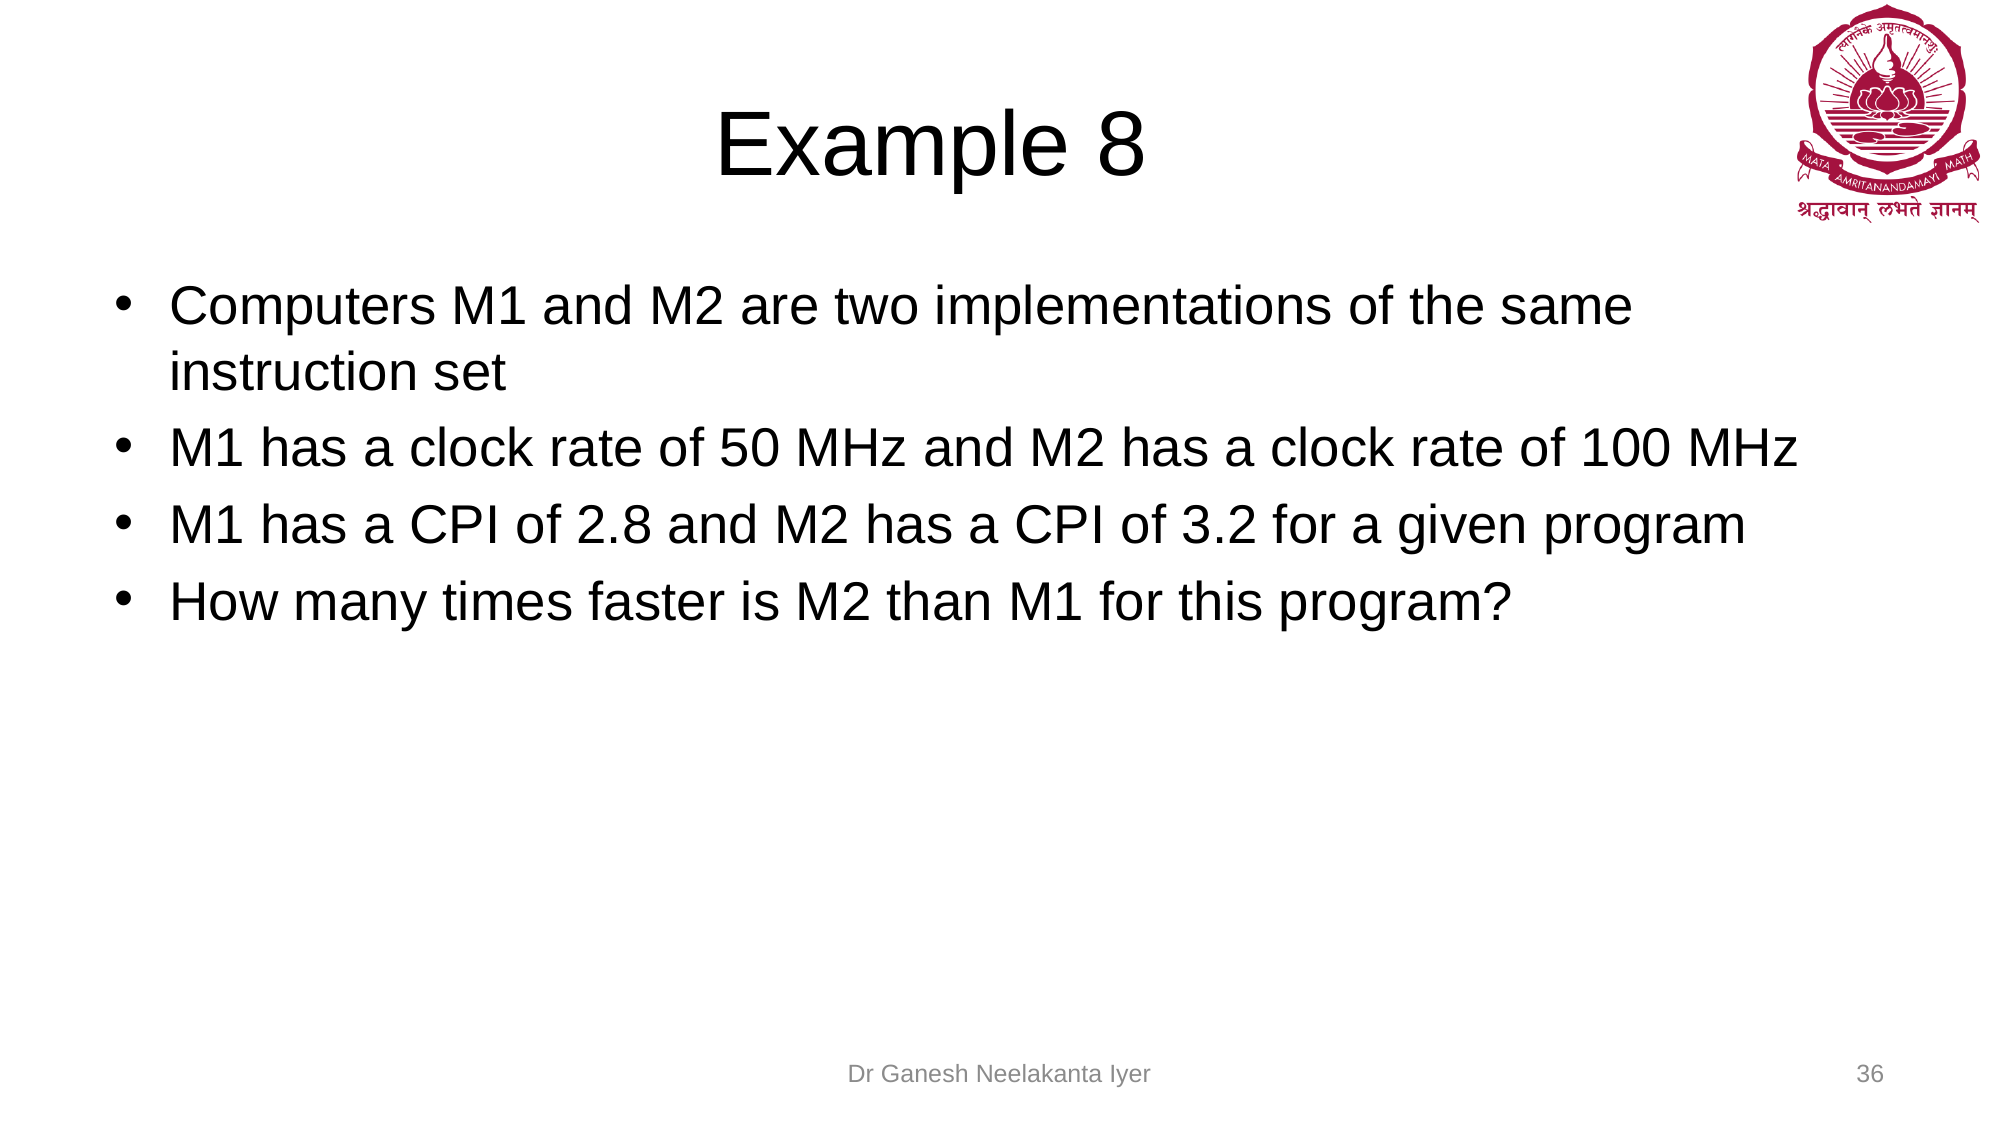

# Example 8
Computers M1 and M2 are two implementations of the same instruction set
M1 has a clock rate of 50 MHz and M2 has a clock rate of 100 MHz
M1 has a CPI of 2.8 and M2 has a CPI of 3.2 for a given program
How many times faster is M2 than M1 for this program?
Dr Ganesh Neelakanta Iyer
36